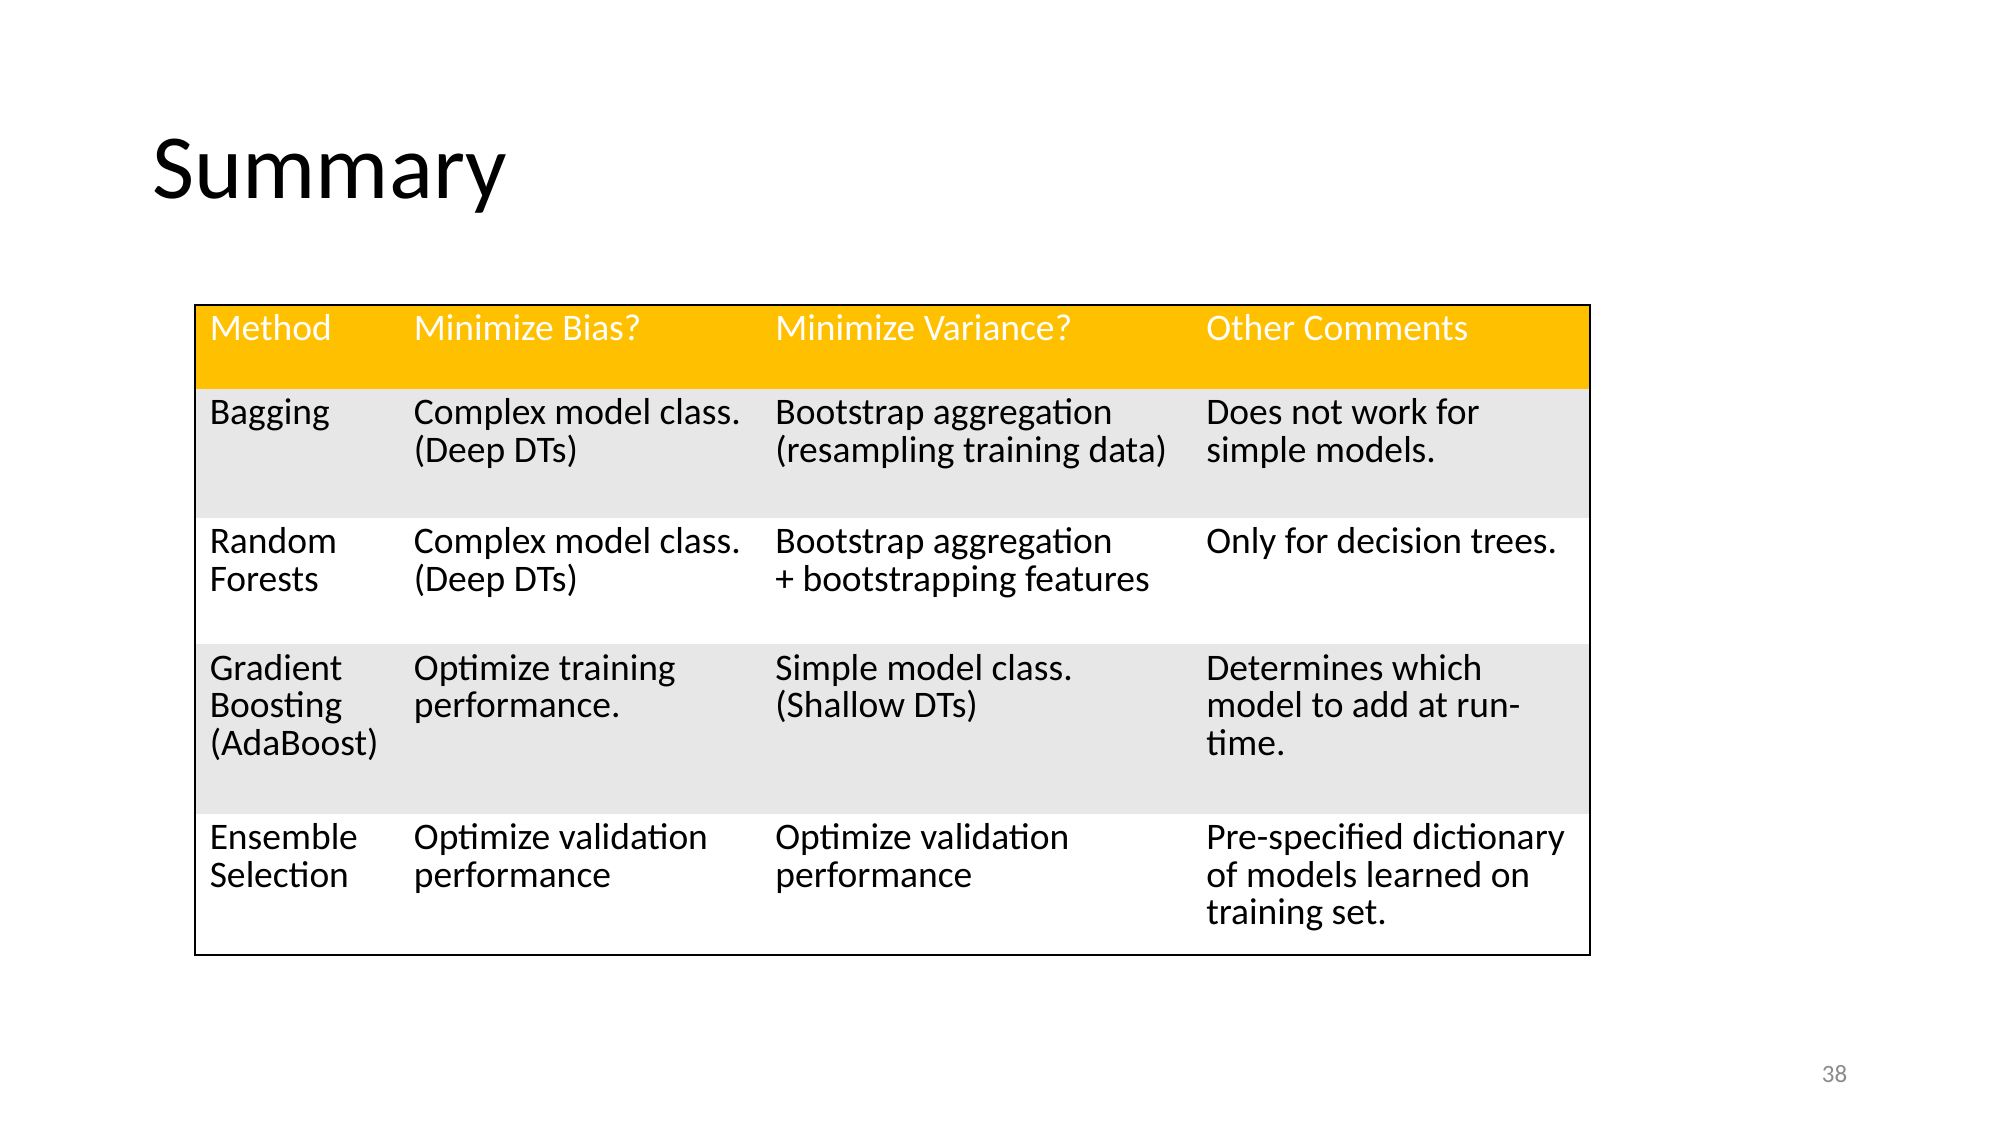

# Summary
| Method | Minimize Bias? | Minimize Variance? | Other Comments |
| --- | --- | --- | --- |
| Bagging | Complex model class. (Deep DTs) | Bootstrap aggregation (resampling training data) | Does not work for simple models. |
| Random Forests | Complex model class. (Deep DTs) | Bootstrap aggregation + bootstrapping features | Only for decision trees. |
| Gradient Boosting (AdaBoost) | Optimize training performance. | Simple model class. (Shallow DTs) | Determines which model to add at run-time. |
| Ensemble Selection | Optimize validation performance | Optimize validation performance | Pre-specified dictionary of models learned on training set. |
38